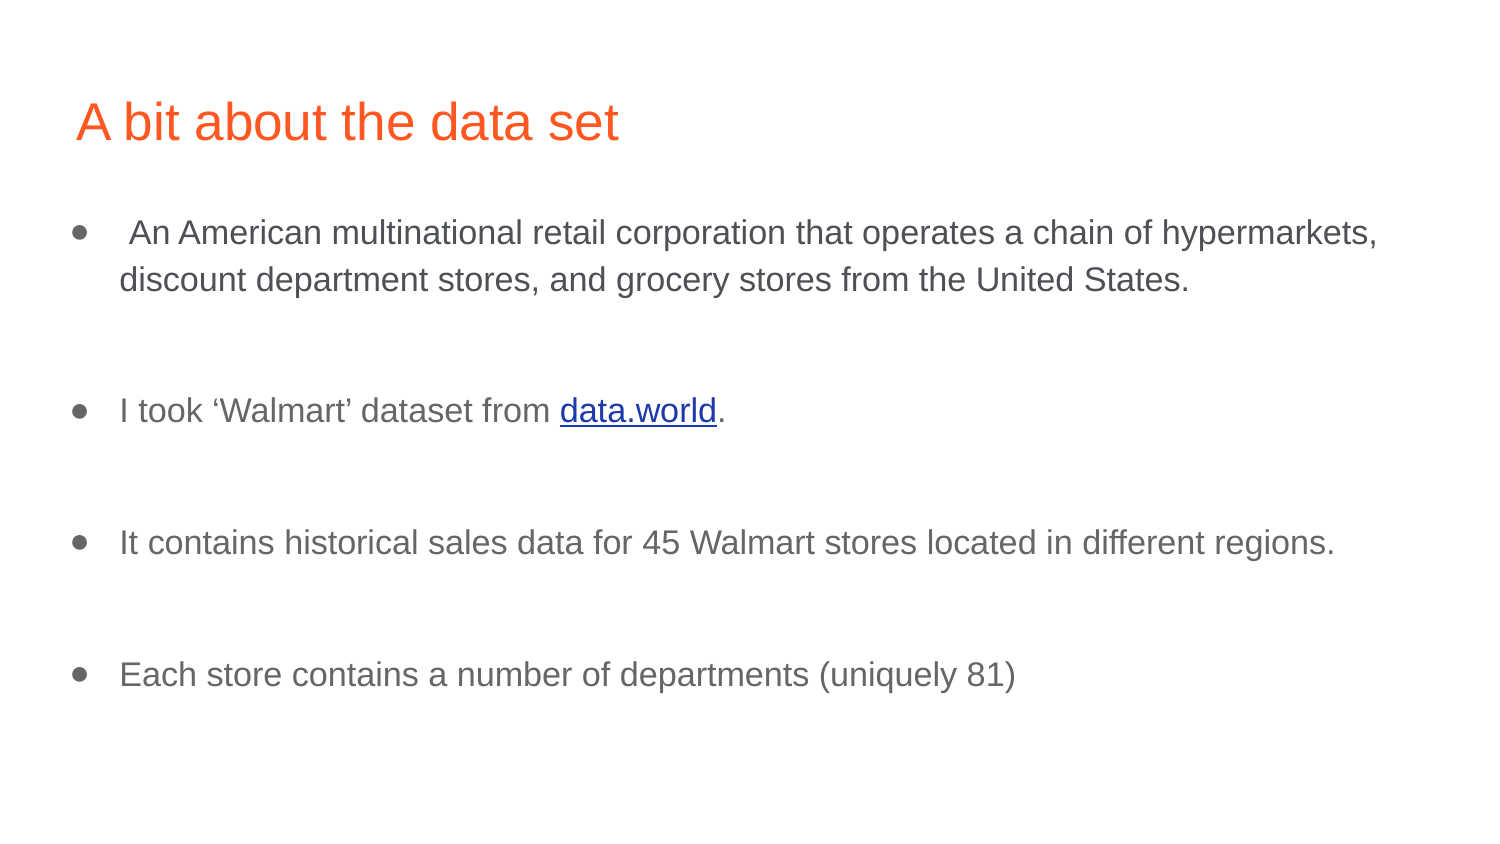

# A bit about the data set
 An American multinational retail corporation that operates a chain of hypermarkets, discount department stores, and grocery stores from the United States.

I took ‘Walmart’ dataset from data.world.

It contains historical sales data for 45 Walmart stores located in different regions.

Each store contains a number of departments (uniquely 81)